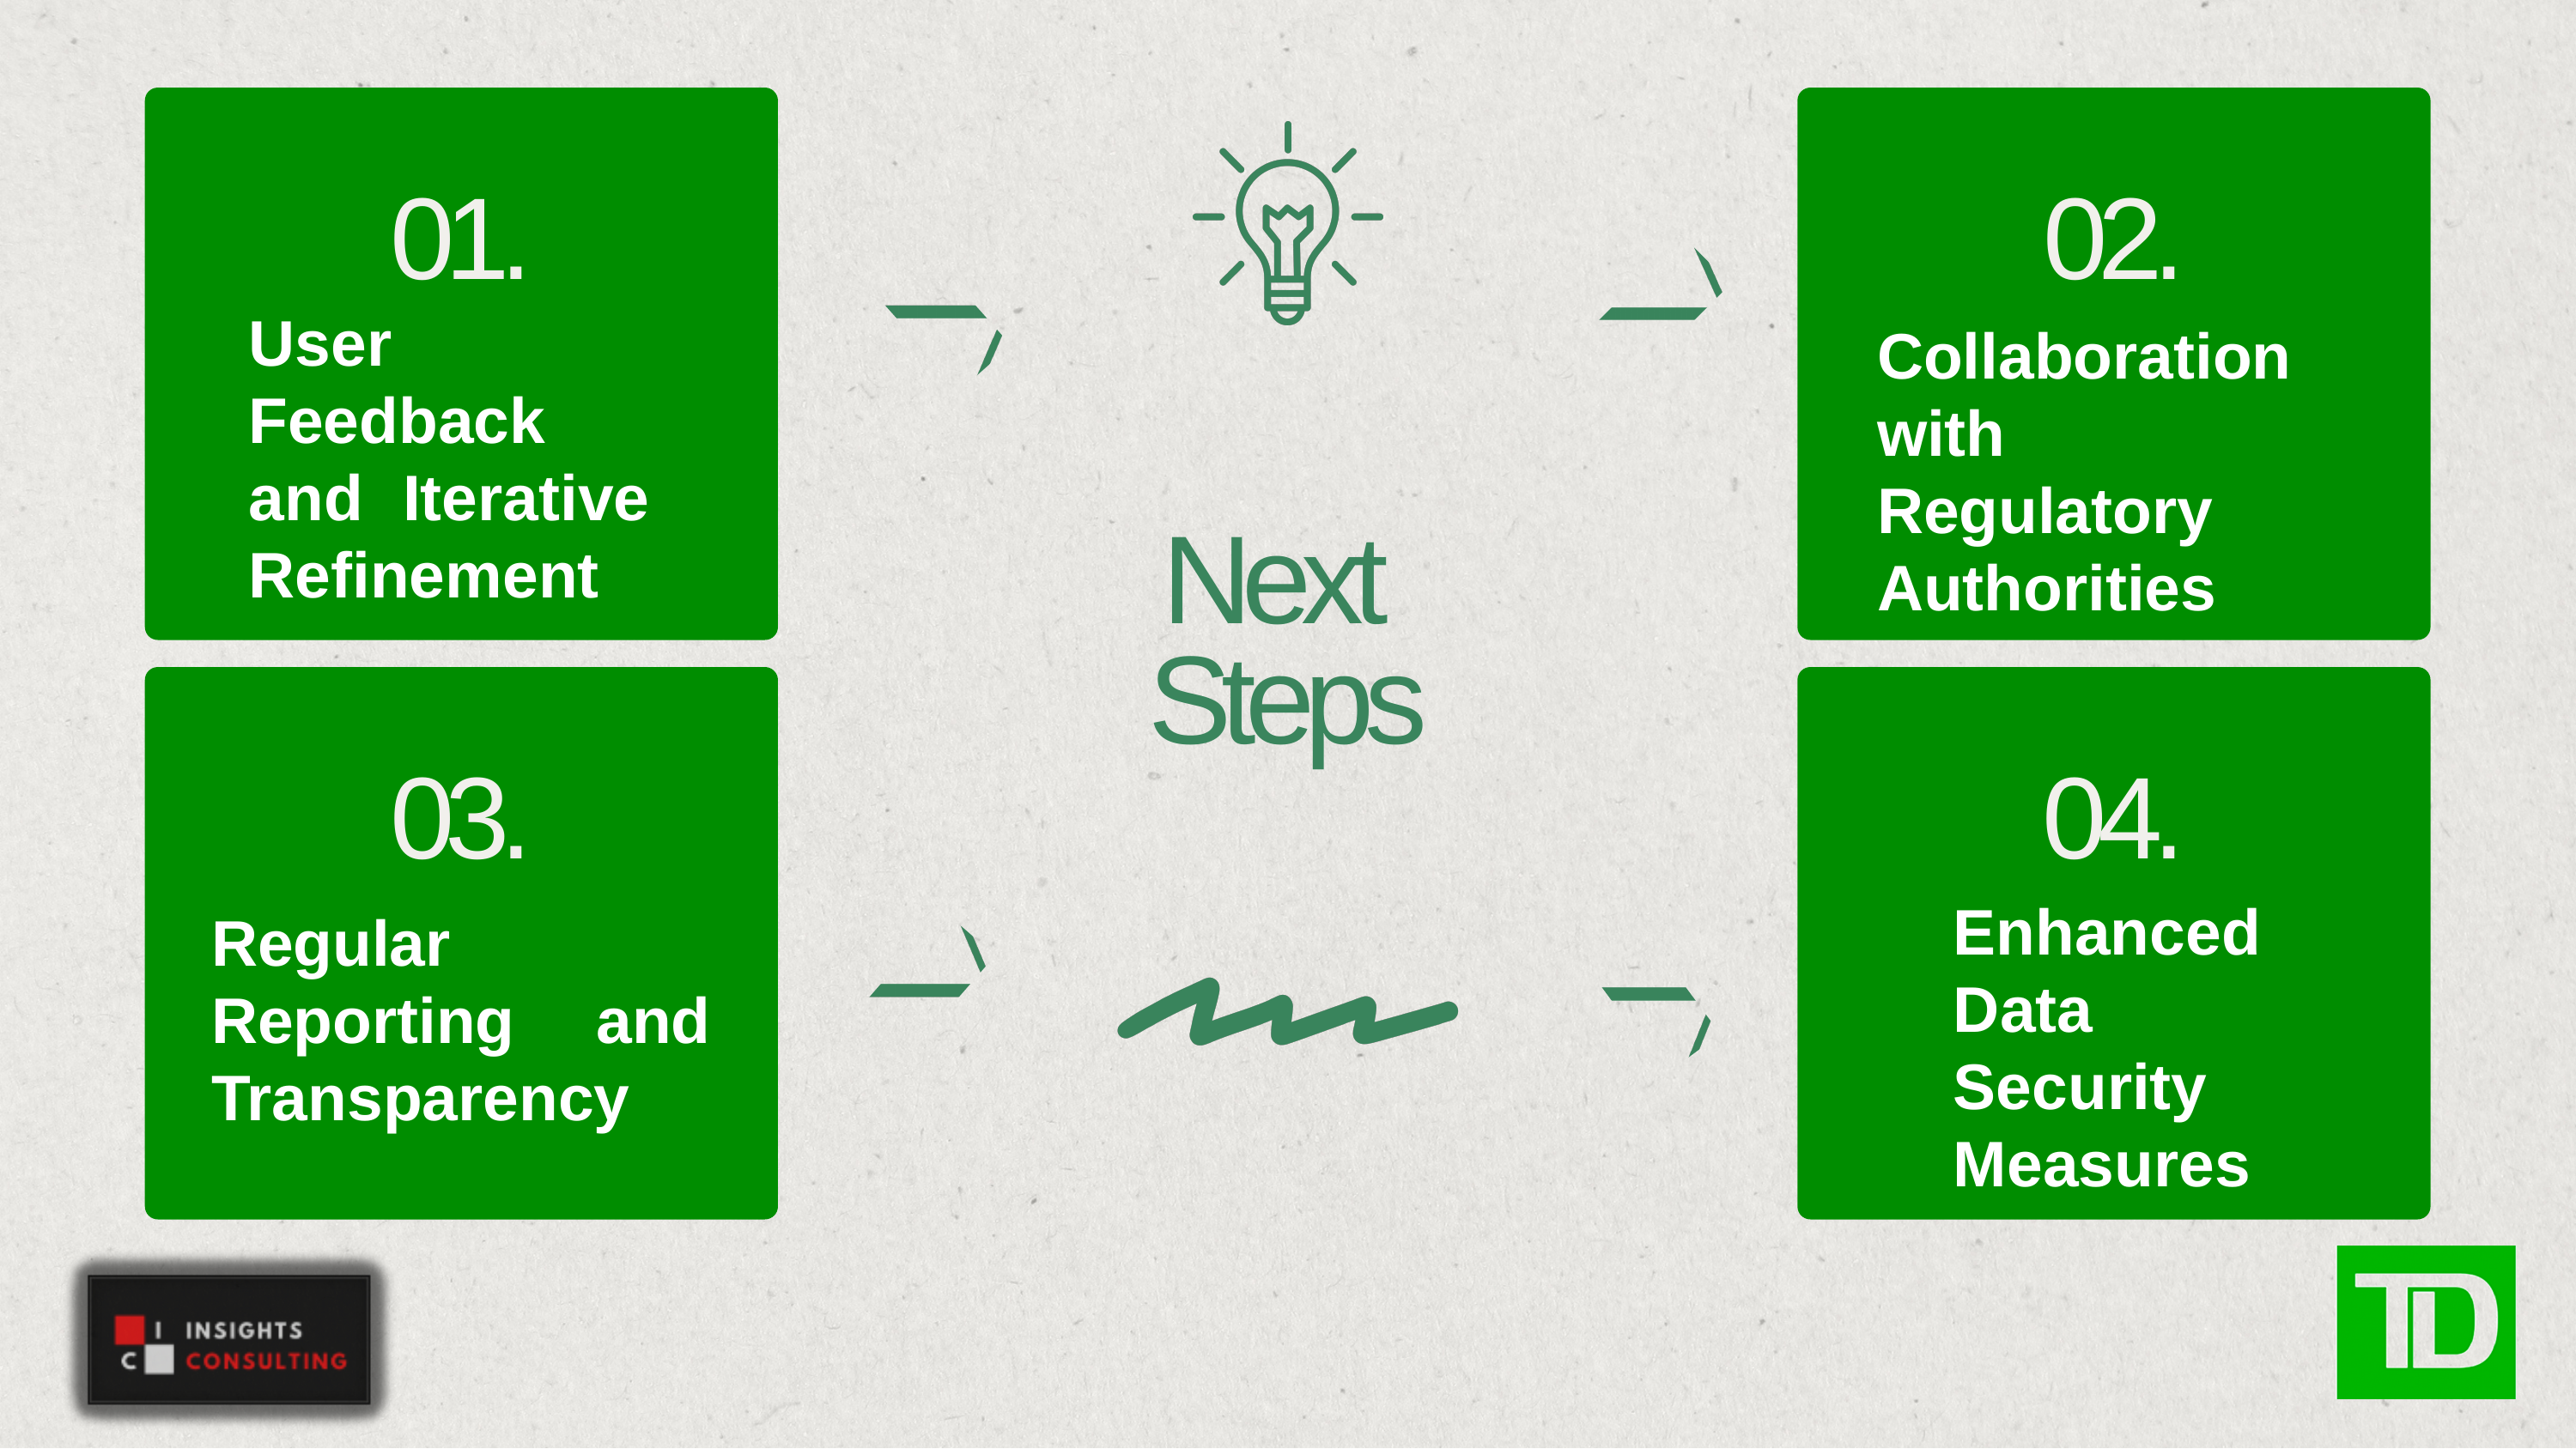

01.
02.

User Feedback and Iterative Refinement
Collaboration with Regulatory Authorities
Next
Steps

03.
04.
Enhanced Data Security Measures
Regular Reporting and Transparency